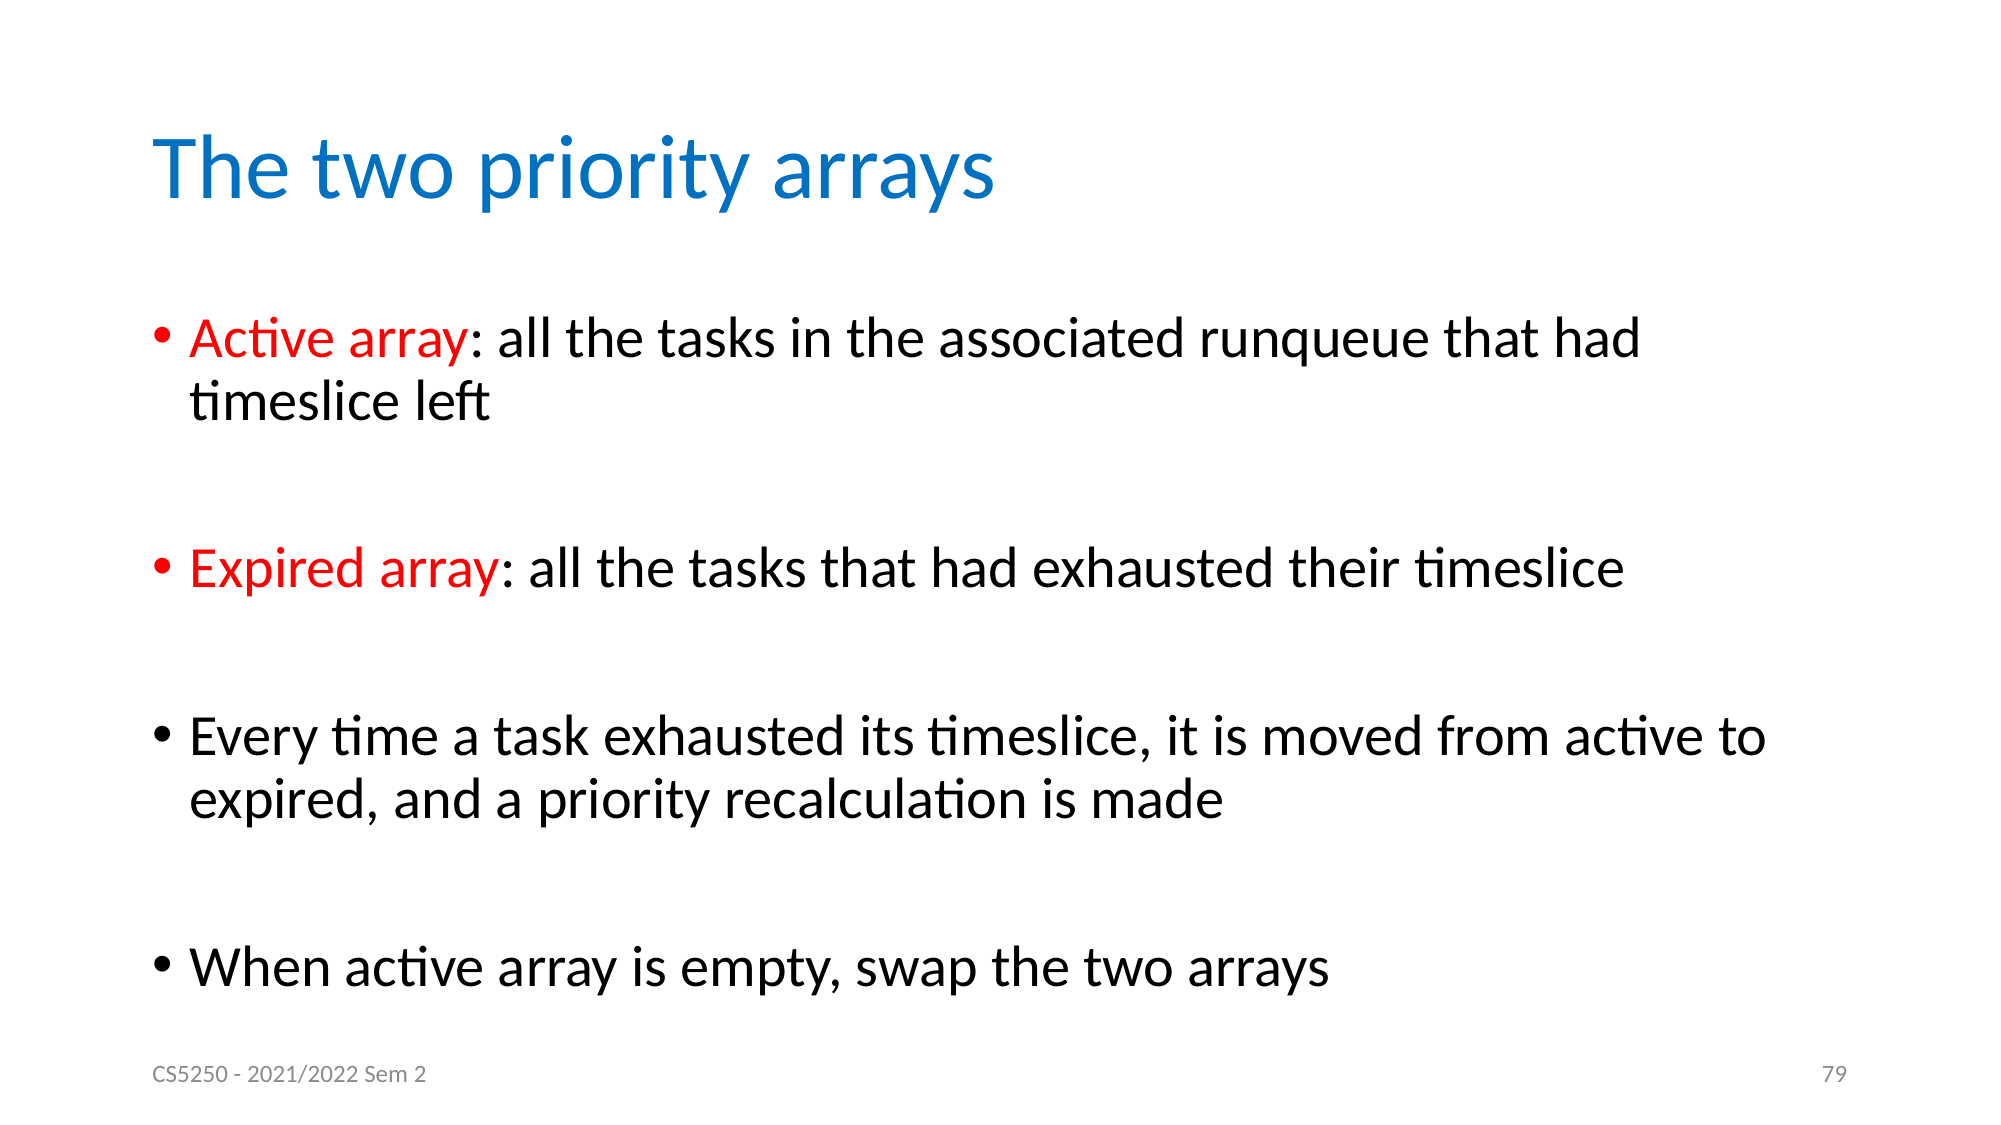

# The two priority arrays
Active array: all the tasks in the associated runqueue that had timeslice left

Expired array: all the tasks that had exhausted their timeslice

Every time a task exhausted its timeslice, it is moved from active to expired, and a priority recalculation is made

When active array is empty, swap the two arrays
CS5250 - 2021/2022 Sem 2
79